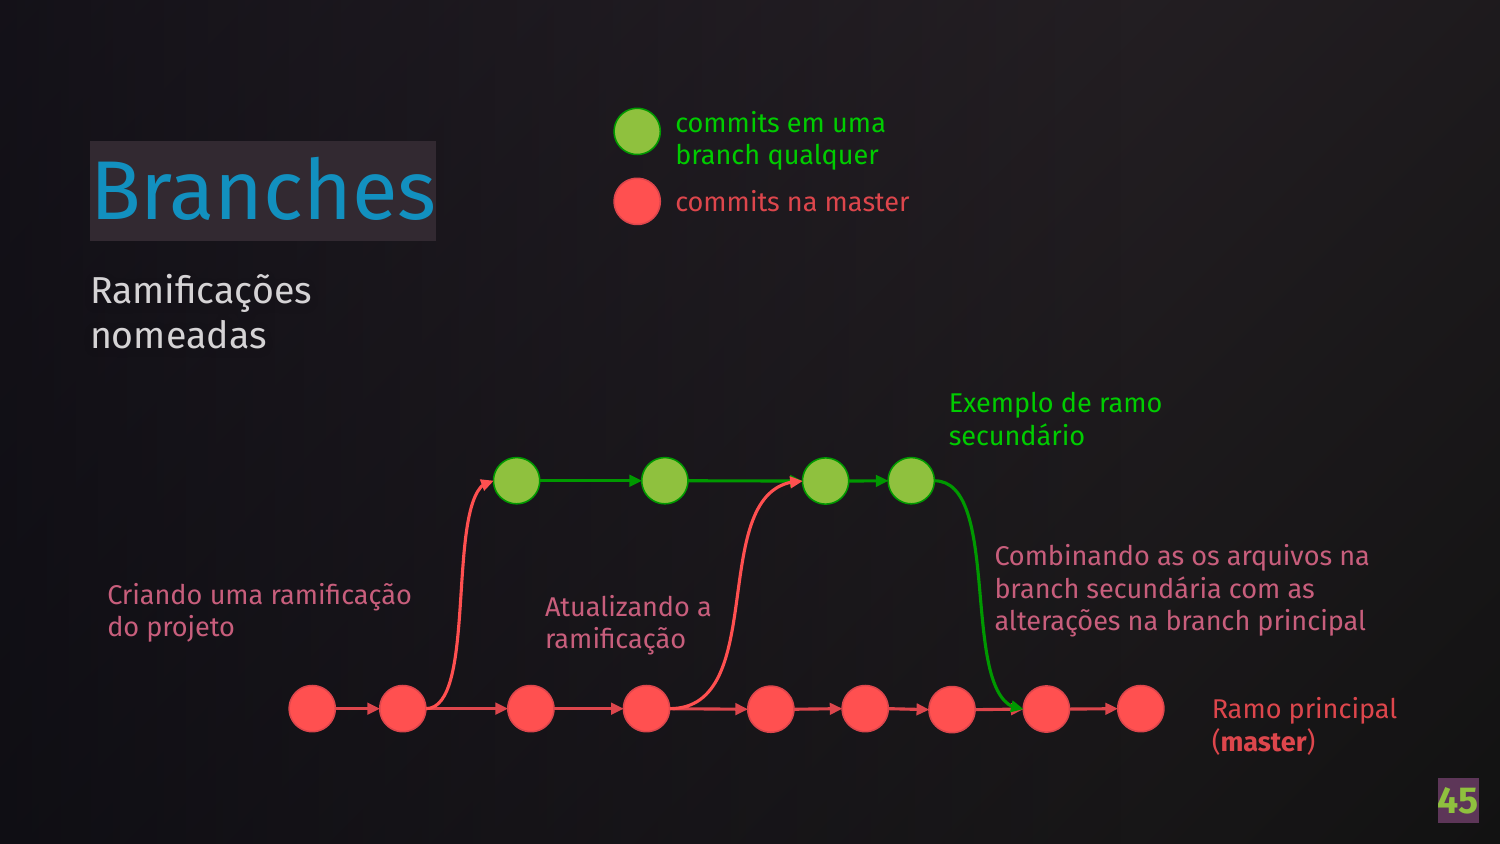

# Branches
commits em uma branch qualquer

commits na master

Ramificações nomeadas

Exemplo de ramo secundário

Combinando as os arquivos na branch secundária com as alterações na branch principal
Criando uma ramificação do projeto
Atualizando a ramificação
Ramo principal (master)

45